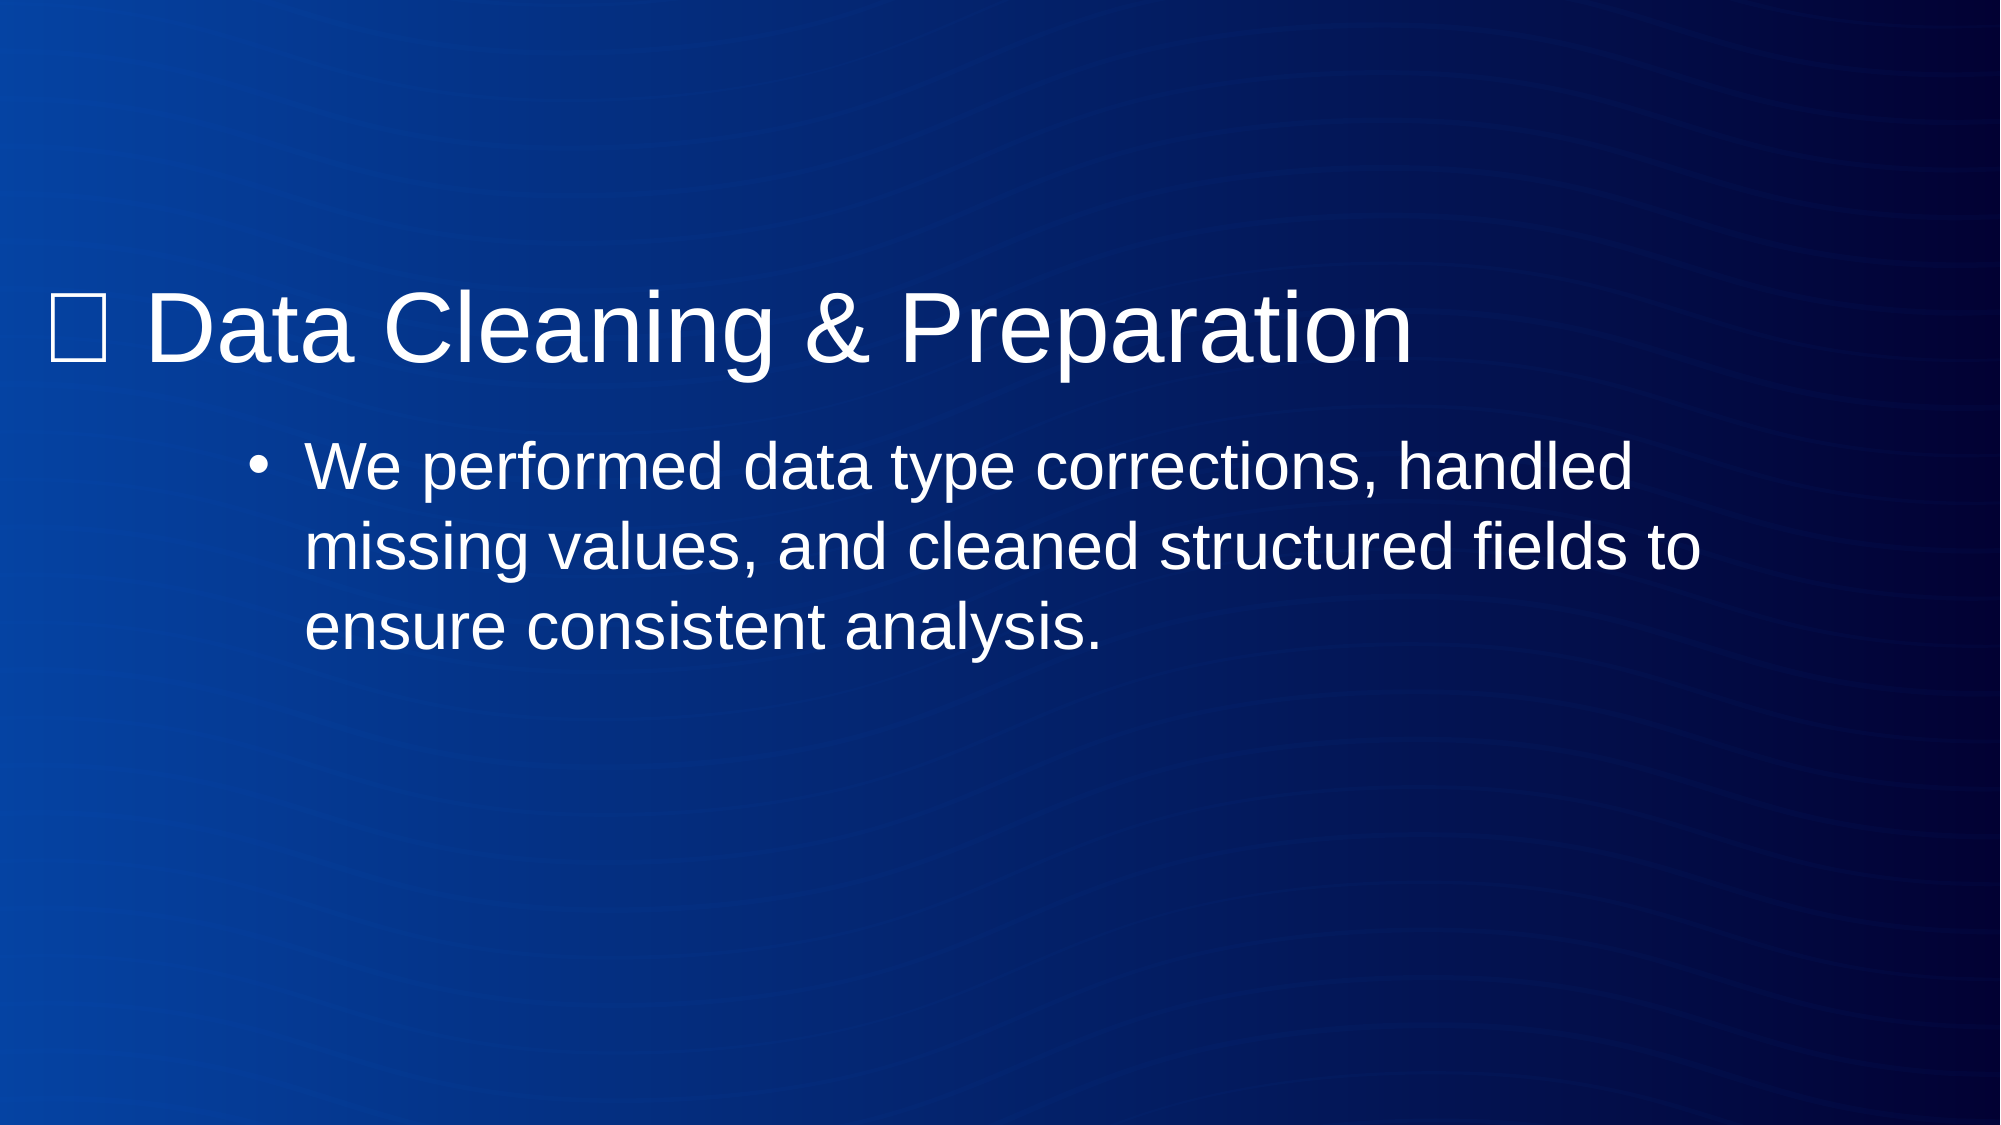

🧹 Data Cleaning & Preparation
We performed data type corrections, handled missing values, and cleaned structured fields to ensure consistent analysis.